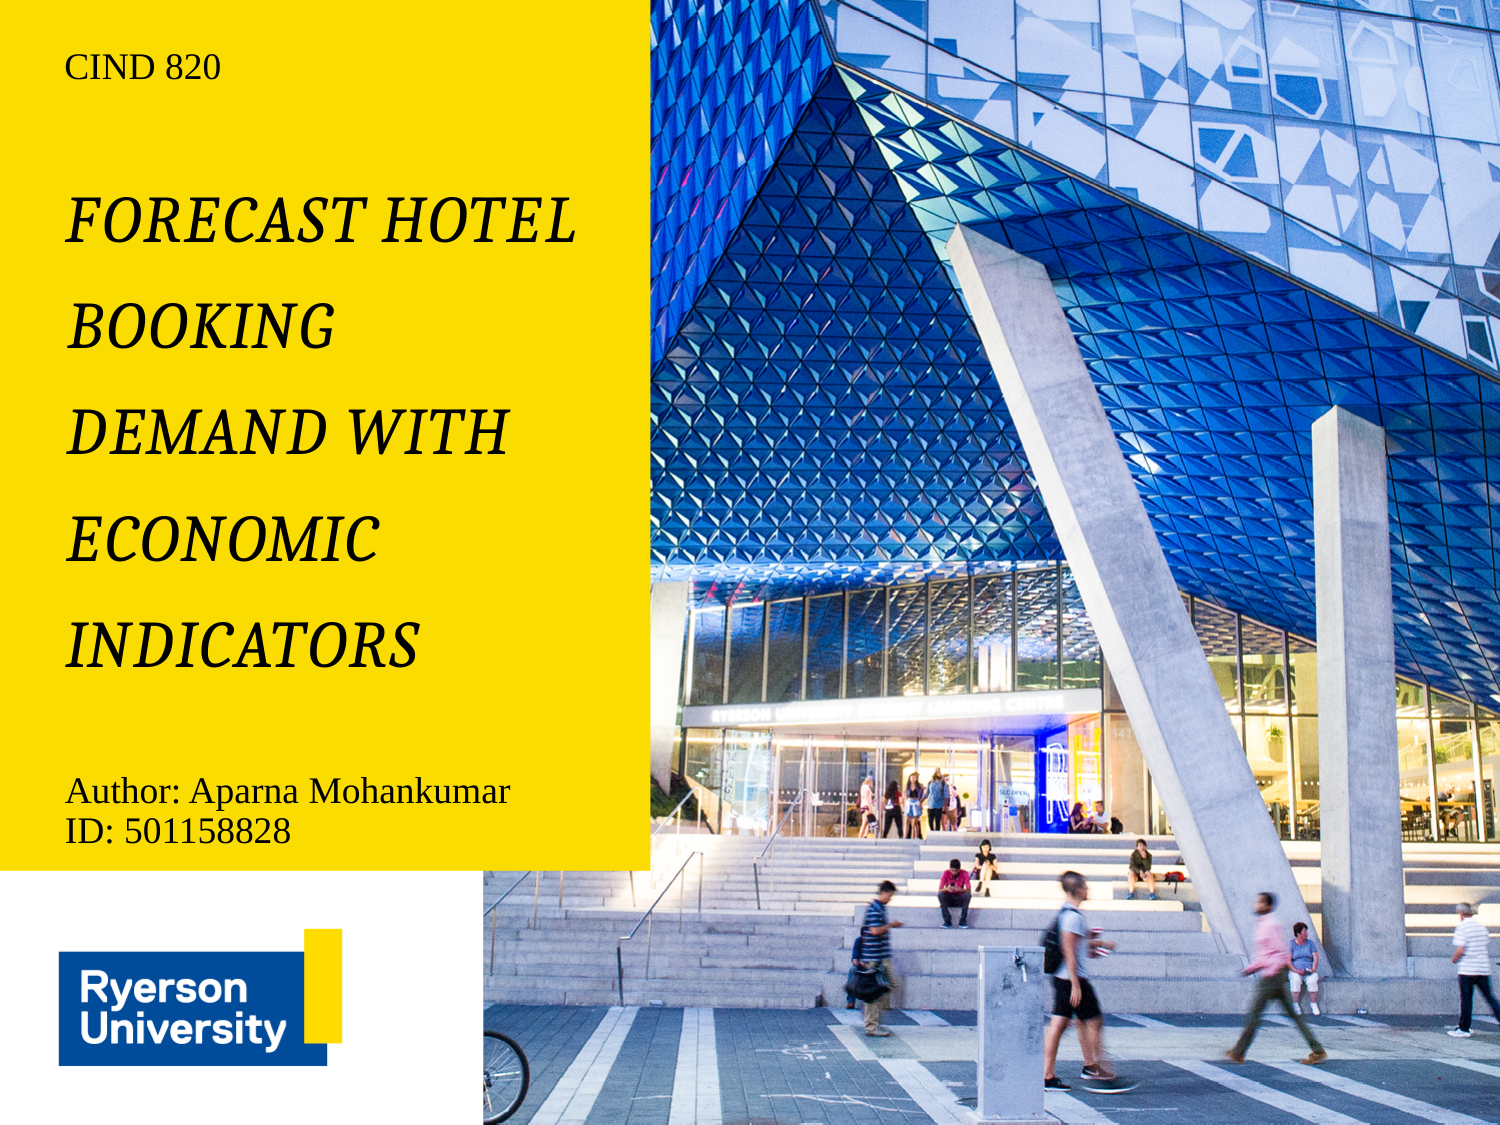

CIND 820
# FORECAST HOTEL BOOKING DEMAND WITH ECONOMIC INDICATORS
Author: Aparna Mohankumar
ID: 501158828